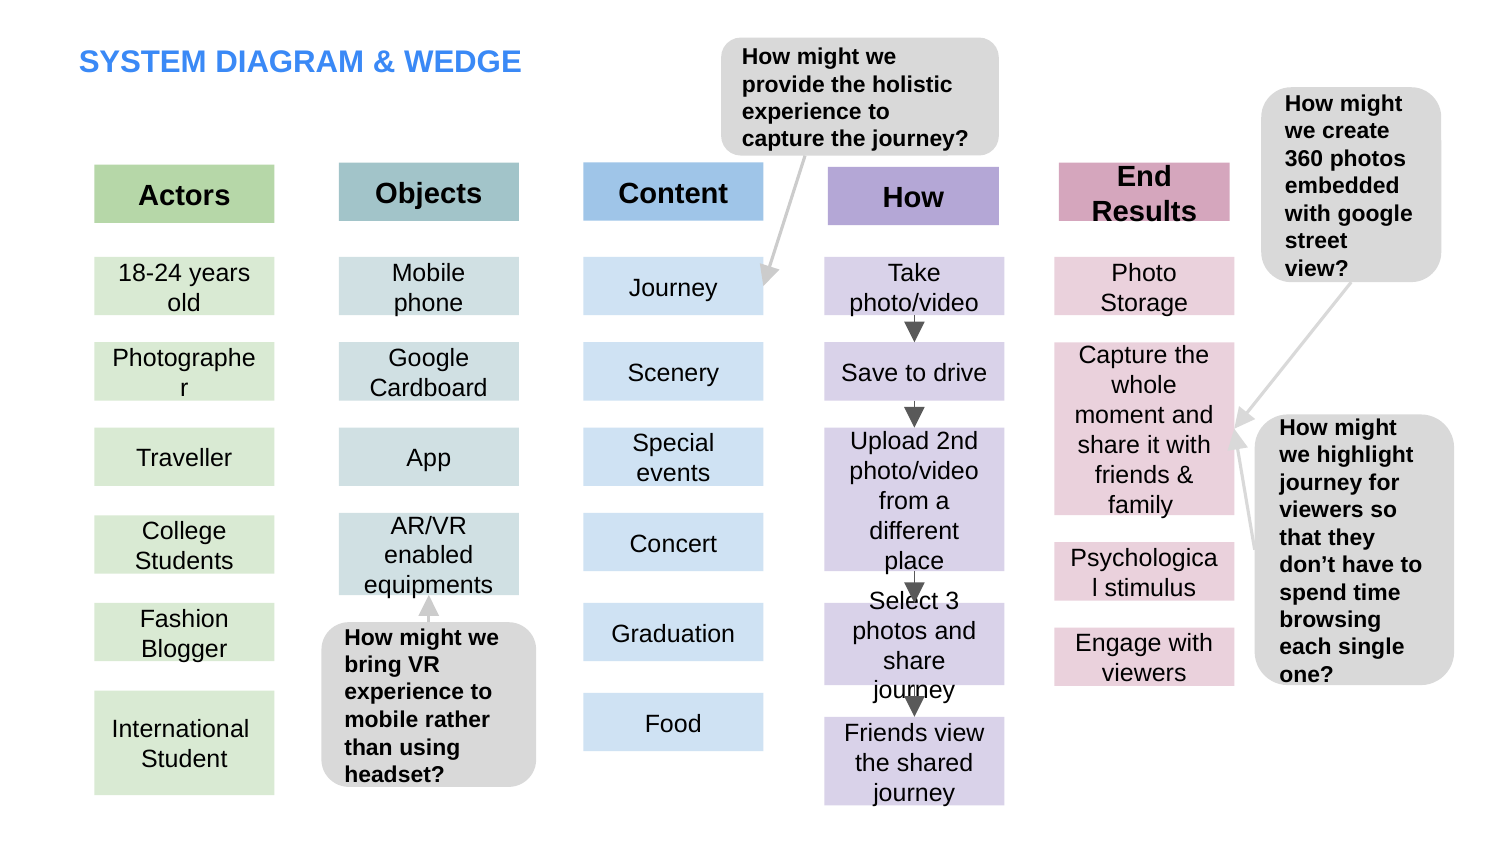

SYSTEM DIAGRAM & WEDGE
How might we provide the holistic experience to capture the journey?
How might we create 360 photos embedded with google street view?
Content
Objects
End Results
Actors
How
18-24 years old
Mobile phone
Journey
Take photo/video
Photo Storage
Photographer
Google Cardboard
Scenery
Save to drive
Capture the whole moment and share it with friends & family
How might we highlight journey for viewers so that they don’t have to spend time browsing each single one?
Traveller
App
Special events
Upload 2nd photo/video from a different place
AR/VR enabled equipments
Concert
College Students
Psychological stimulus
Fashion Blogger
Graduation
Select 3 photos and share journey
How might we bring VR experience to mobile rather than using headset?
Engage with viewers
International
Student
Food
Friends view the shared journey